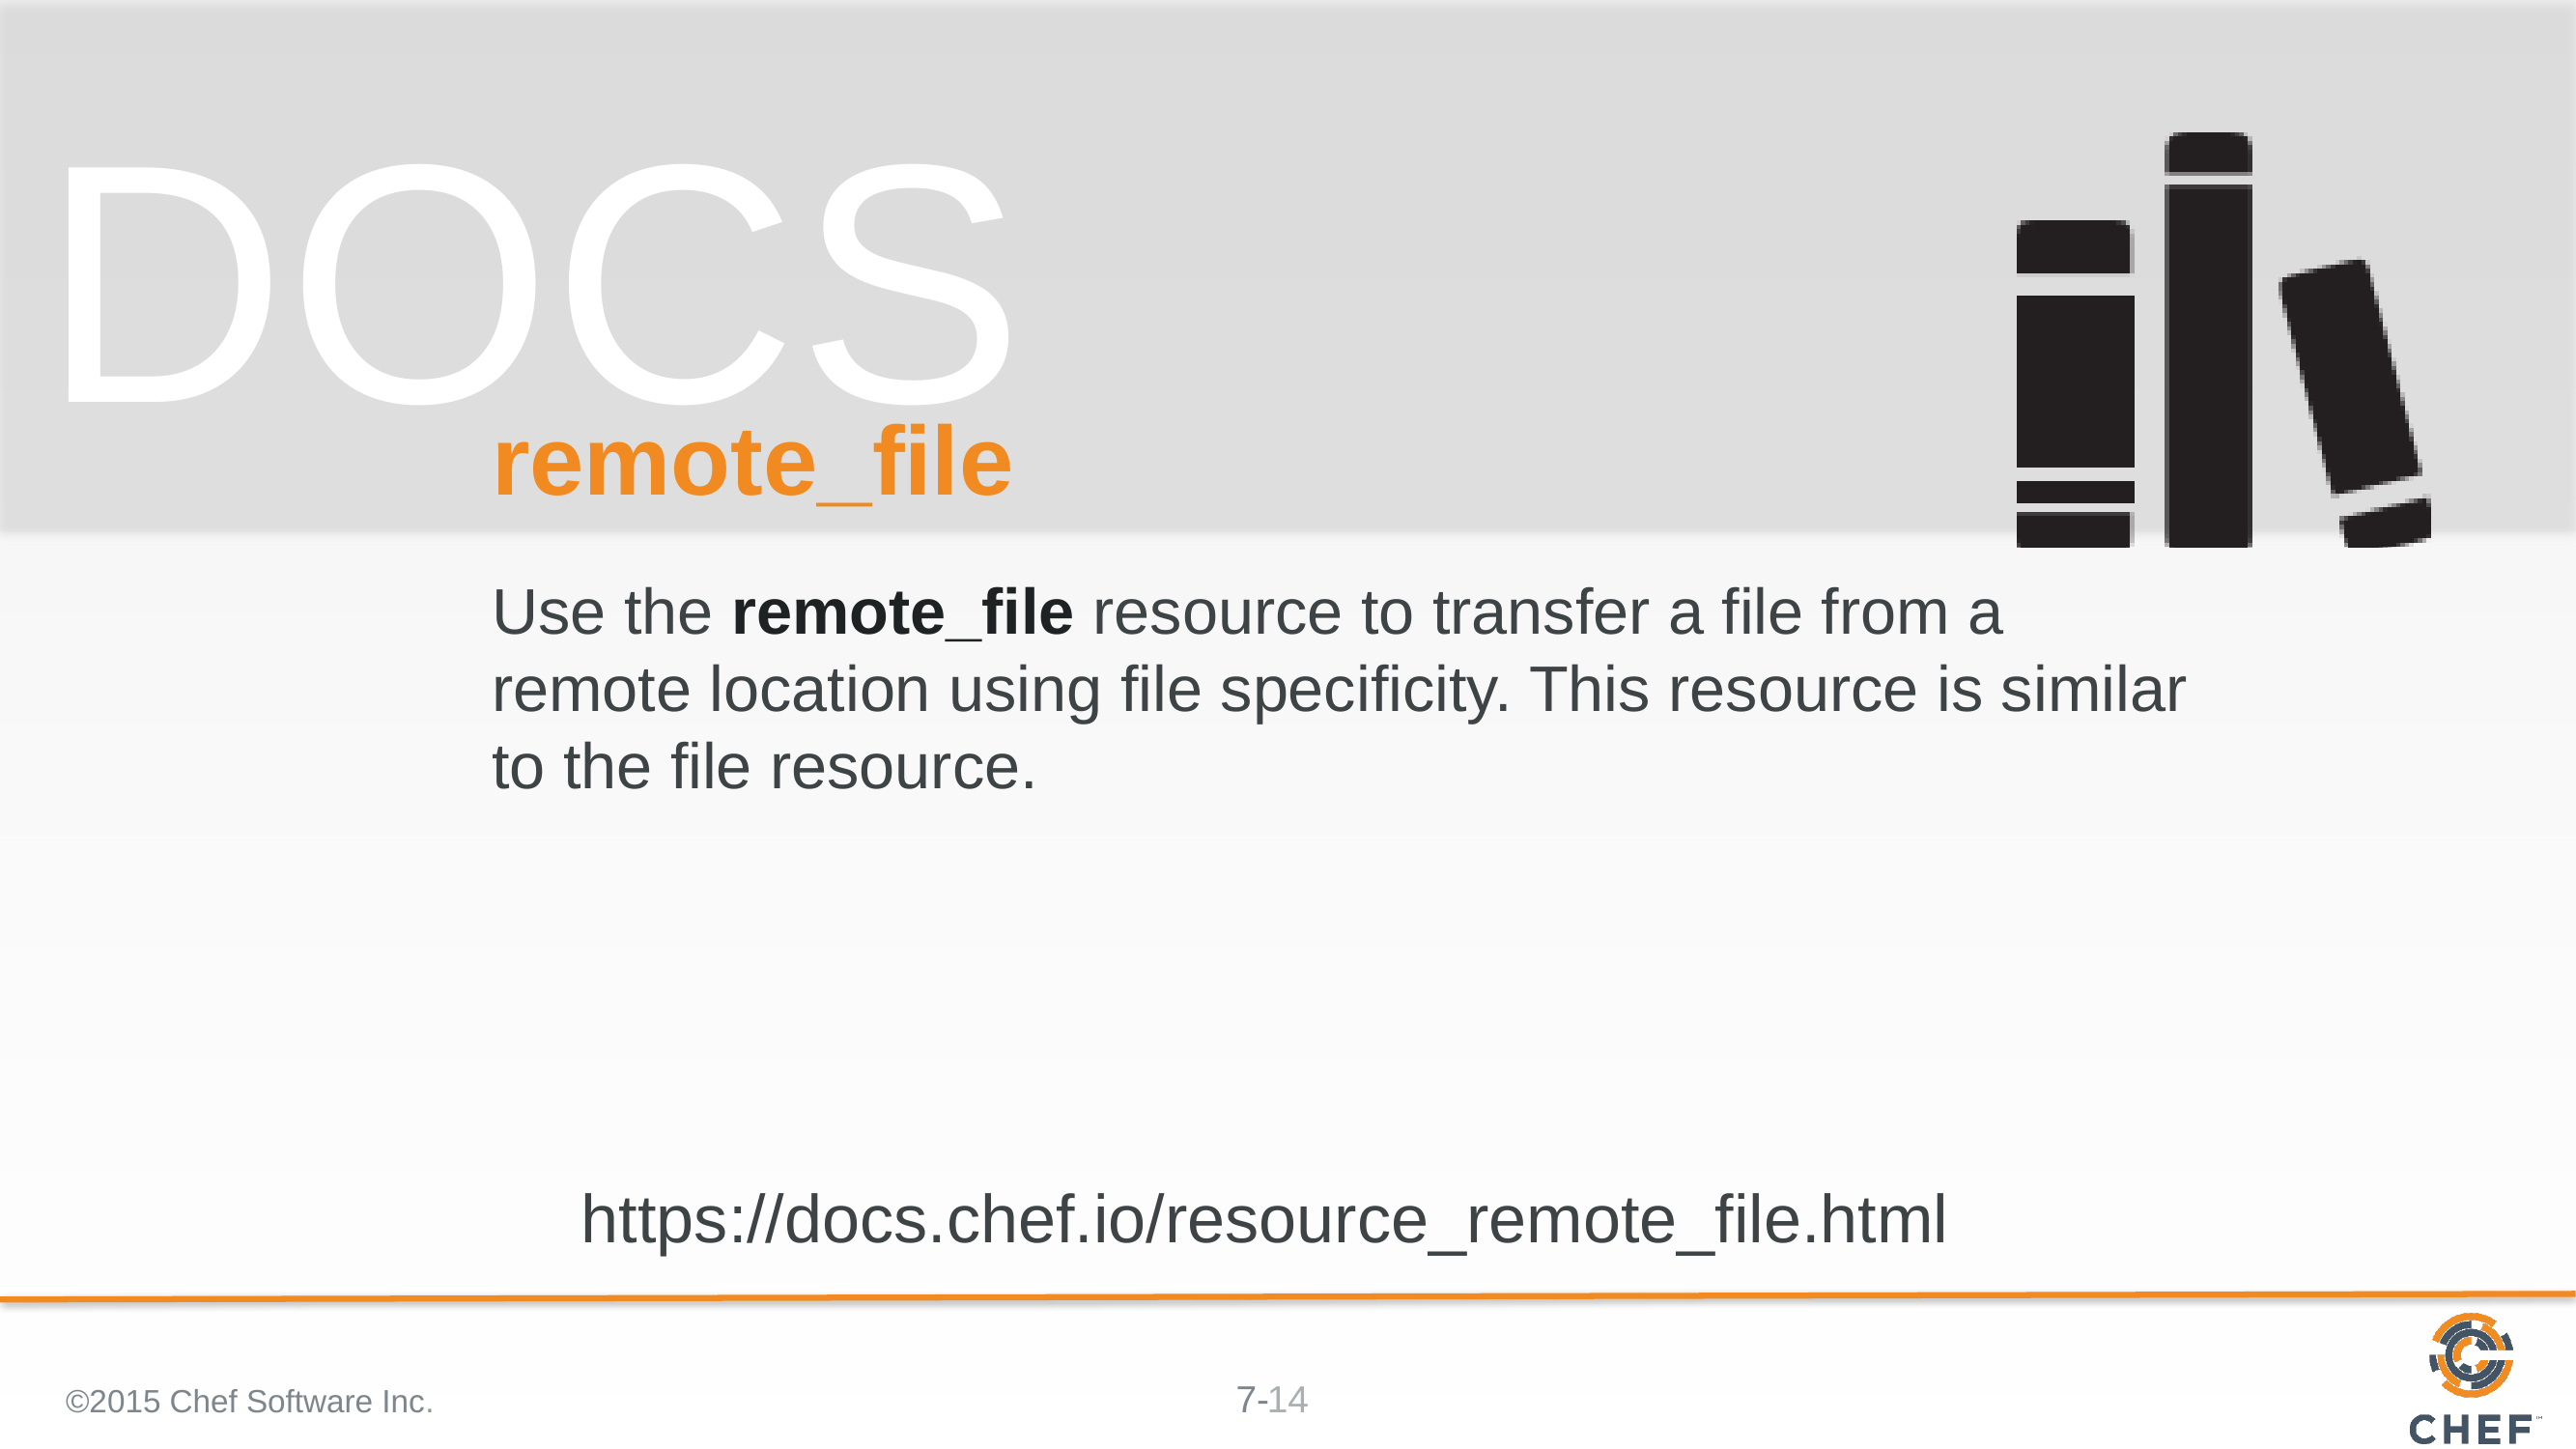

# remote_file
Use the remote_file resource to transfer a file from a remote location using file specificity. This resource is similar to the file resource.
https://docs.chef.io/resource_remote_file.html
©2015 Chef Software Inc.
14